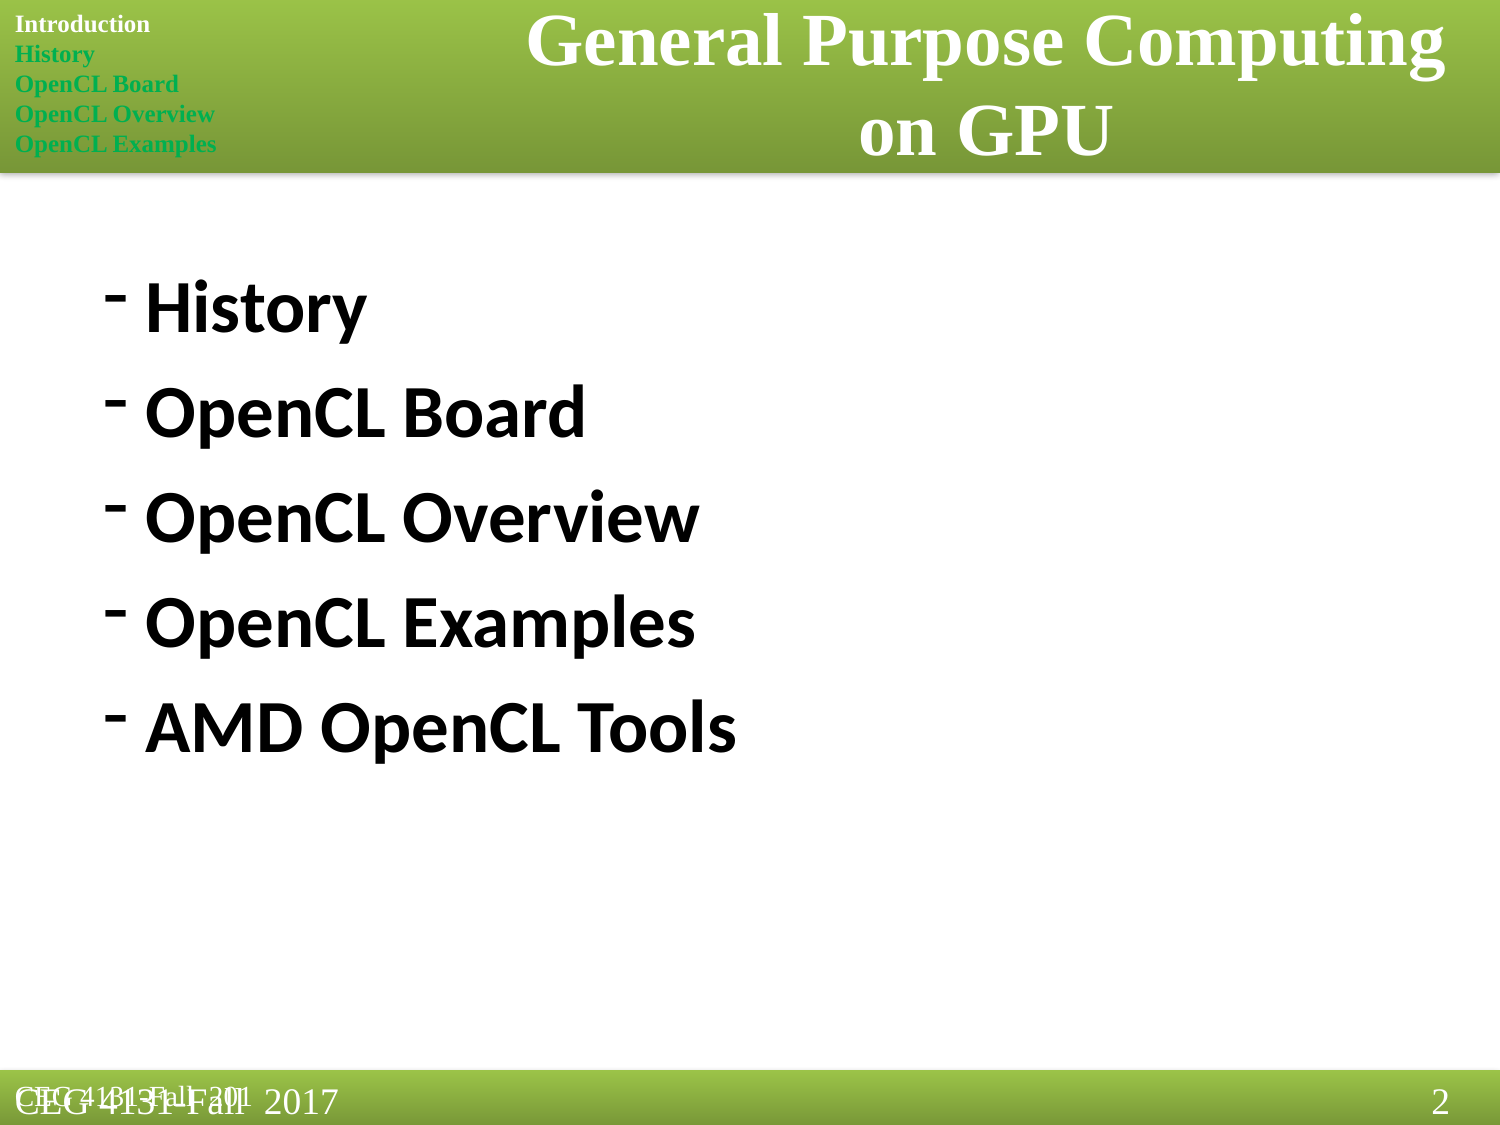

Introduction
History
OpenCL Board
OpenCL Overview
OpenCL Examples
 History
 OpenCL Board
 OpenCL Overview
 OpenCL Examples
 AMD OpenCL Tools
CEG 4131-Fall  201